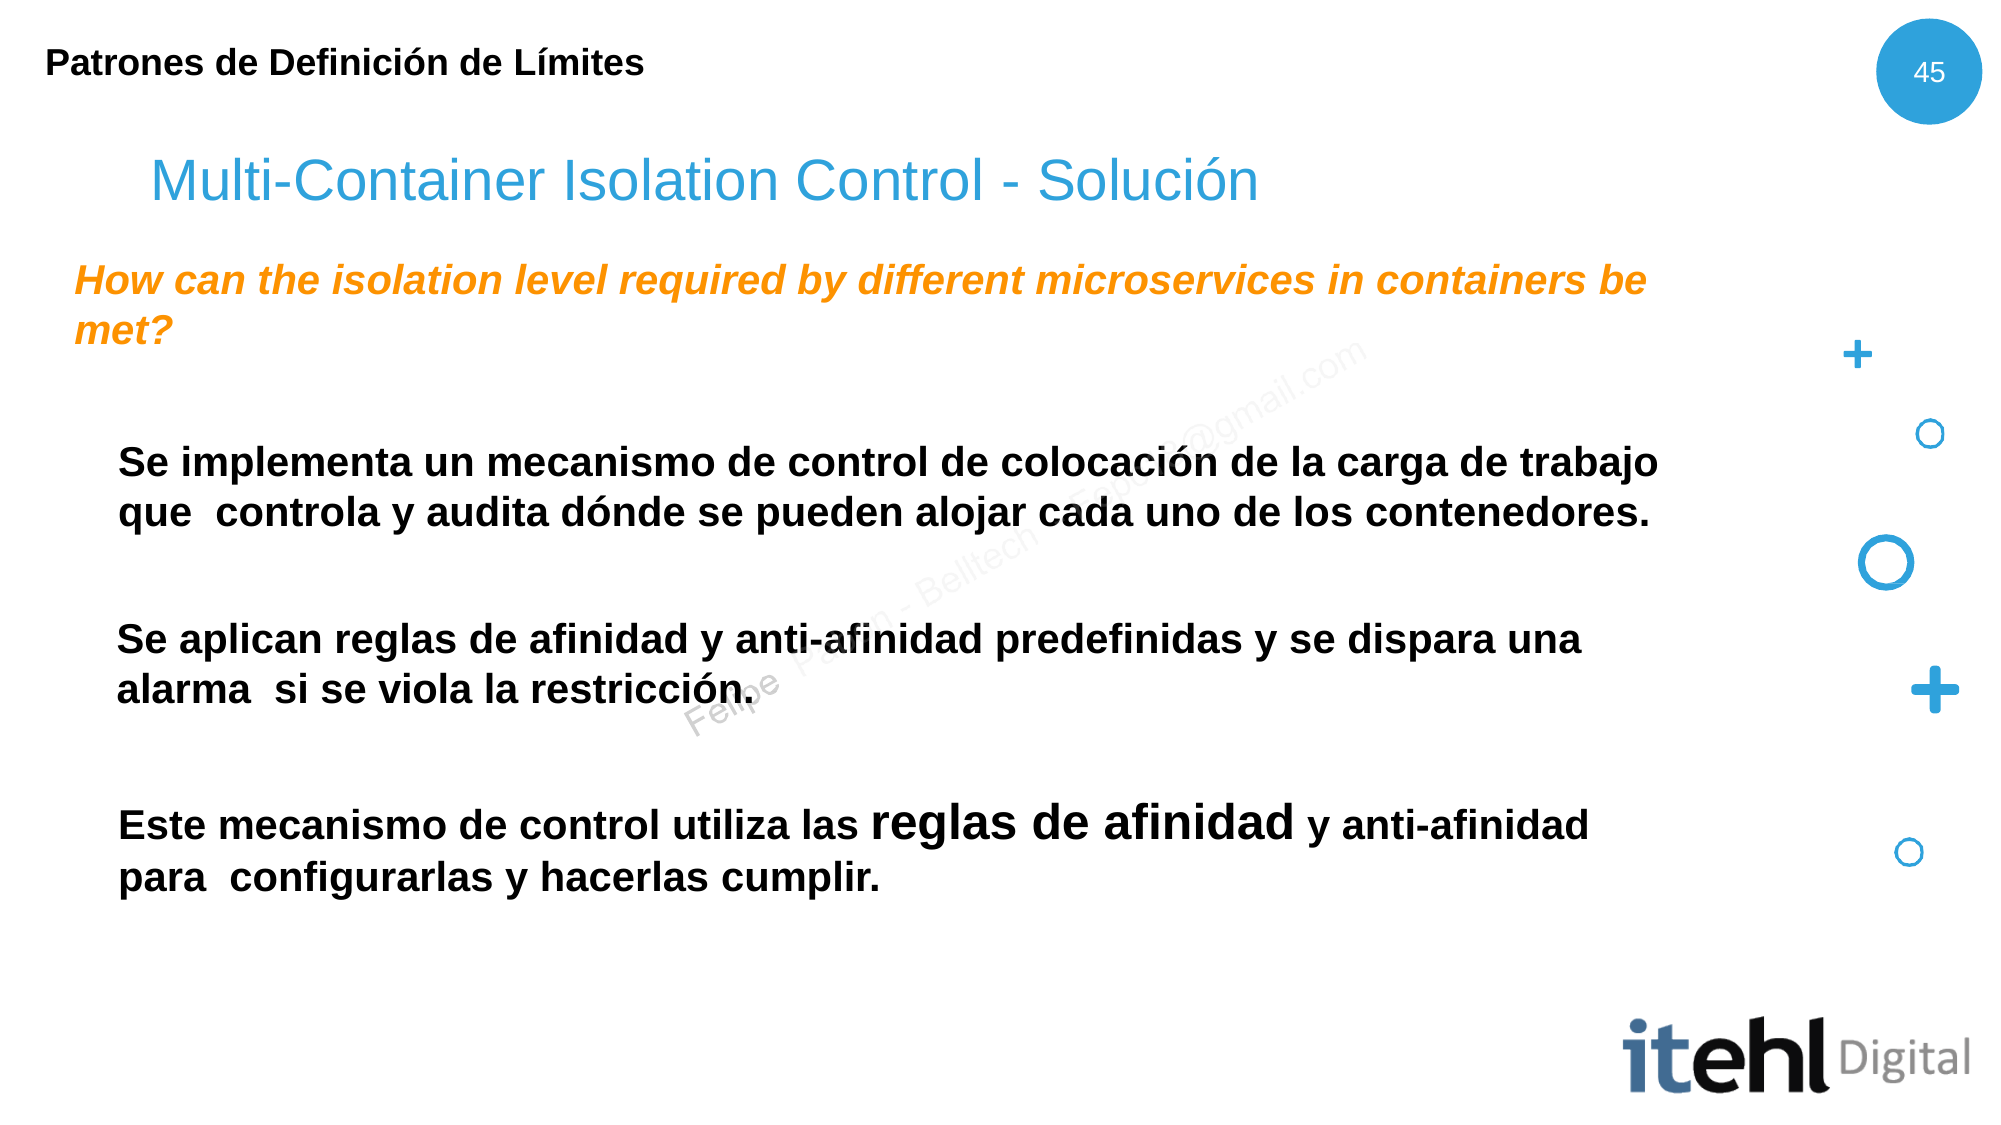

Patrones de Definición de Límites
45
# Multi-Container Isolation Control - Solución
How can the isolation level required by different microservices in containers be met?

Se implementa un mecanismo de control de colocación de la carga de trabajo que  controla y audita dónde se pueden alojar cada uno de los contenedores.

Se aplican reglas de afinidad y anti-afinidad predefinidas y se dispara una alarma  si se viola la restricción.

Este mecanismo de control utiliza las reglas de afinidad y anti-afinidad para  configurarlas y hacerlas cumplir.